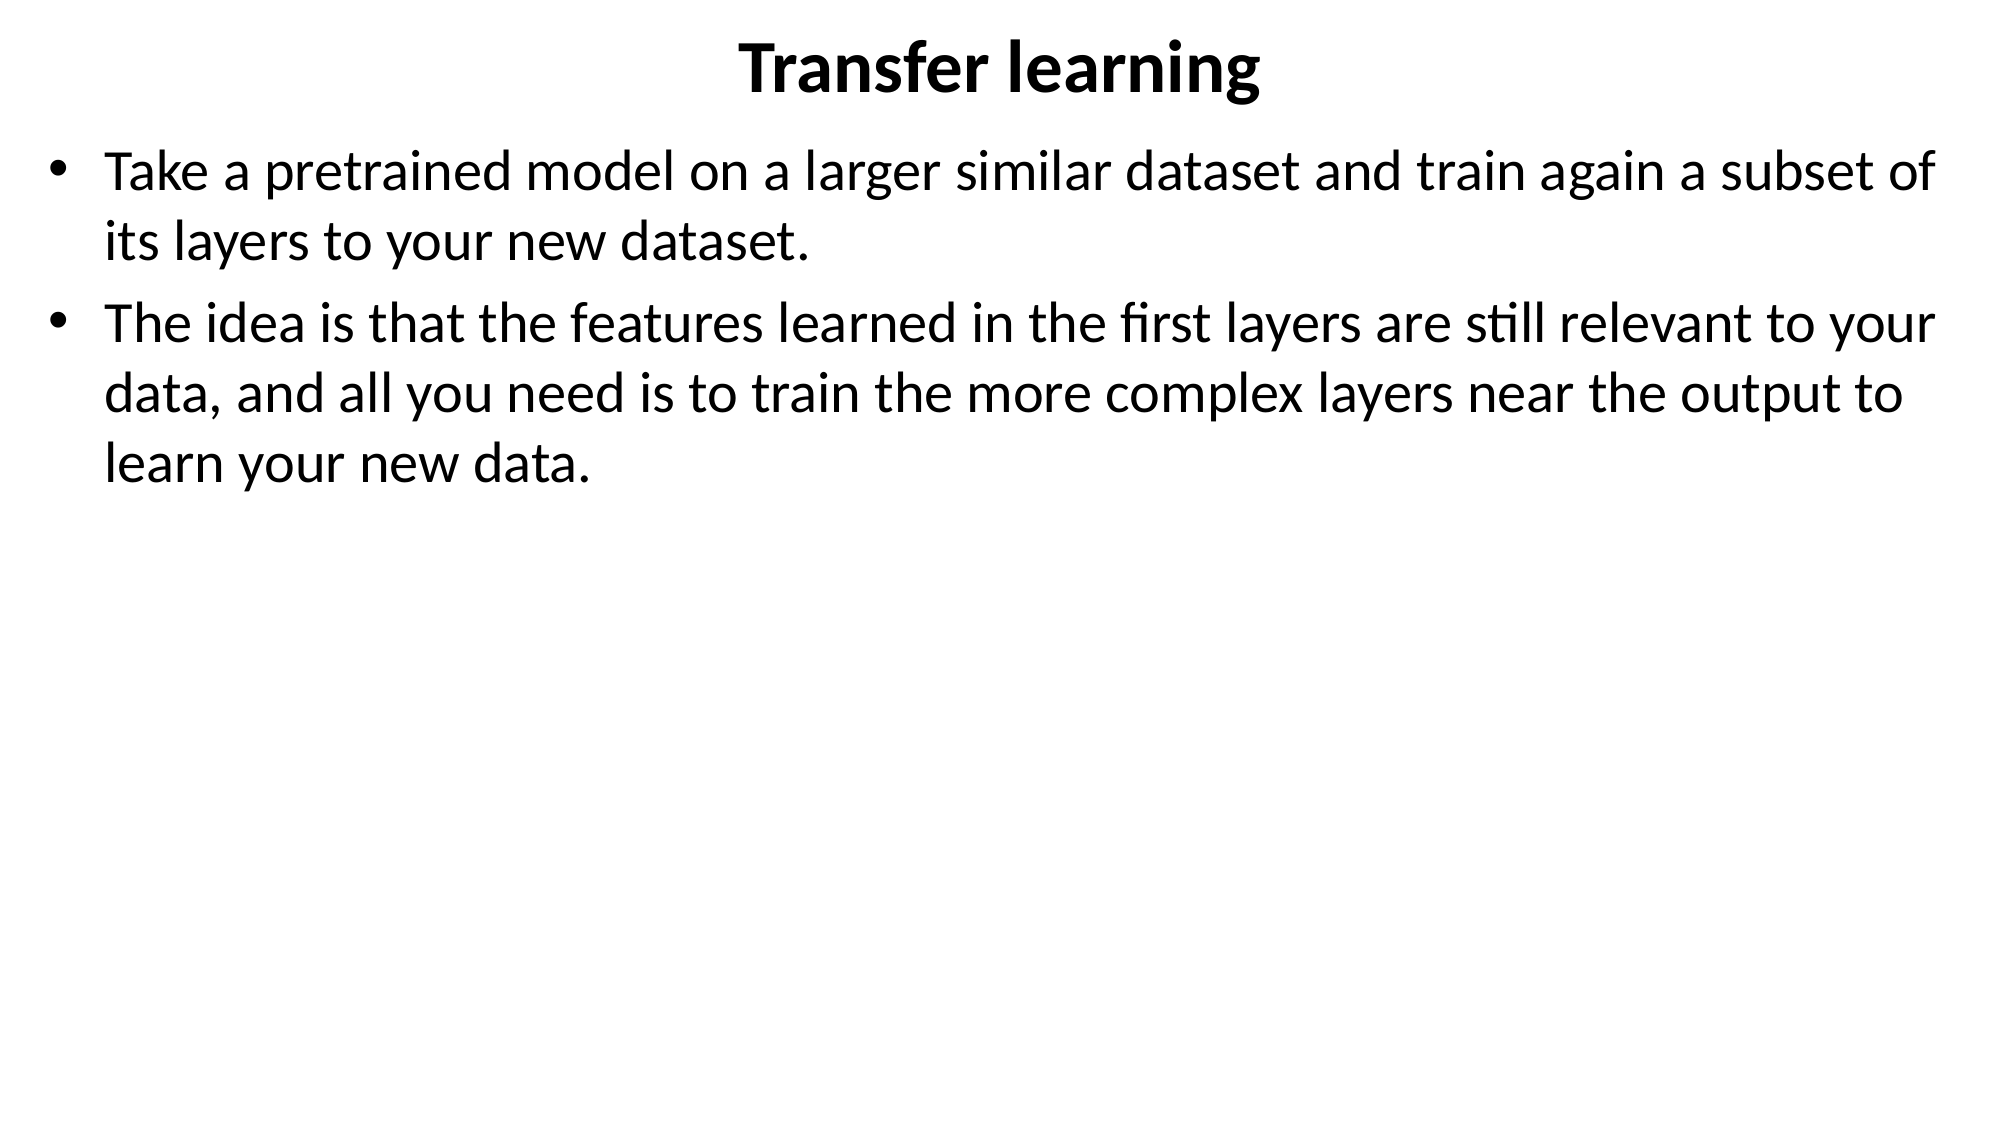

# Transfer learning
Take a pretrained model on a larger similar dataset and train again a subset of its layers to your new dataset.
The idea is that the features learned in the first layers are still relevant to your data, and all you need is to train the more complex layers near the output to learn your new data.